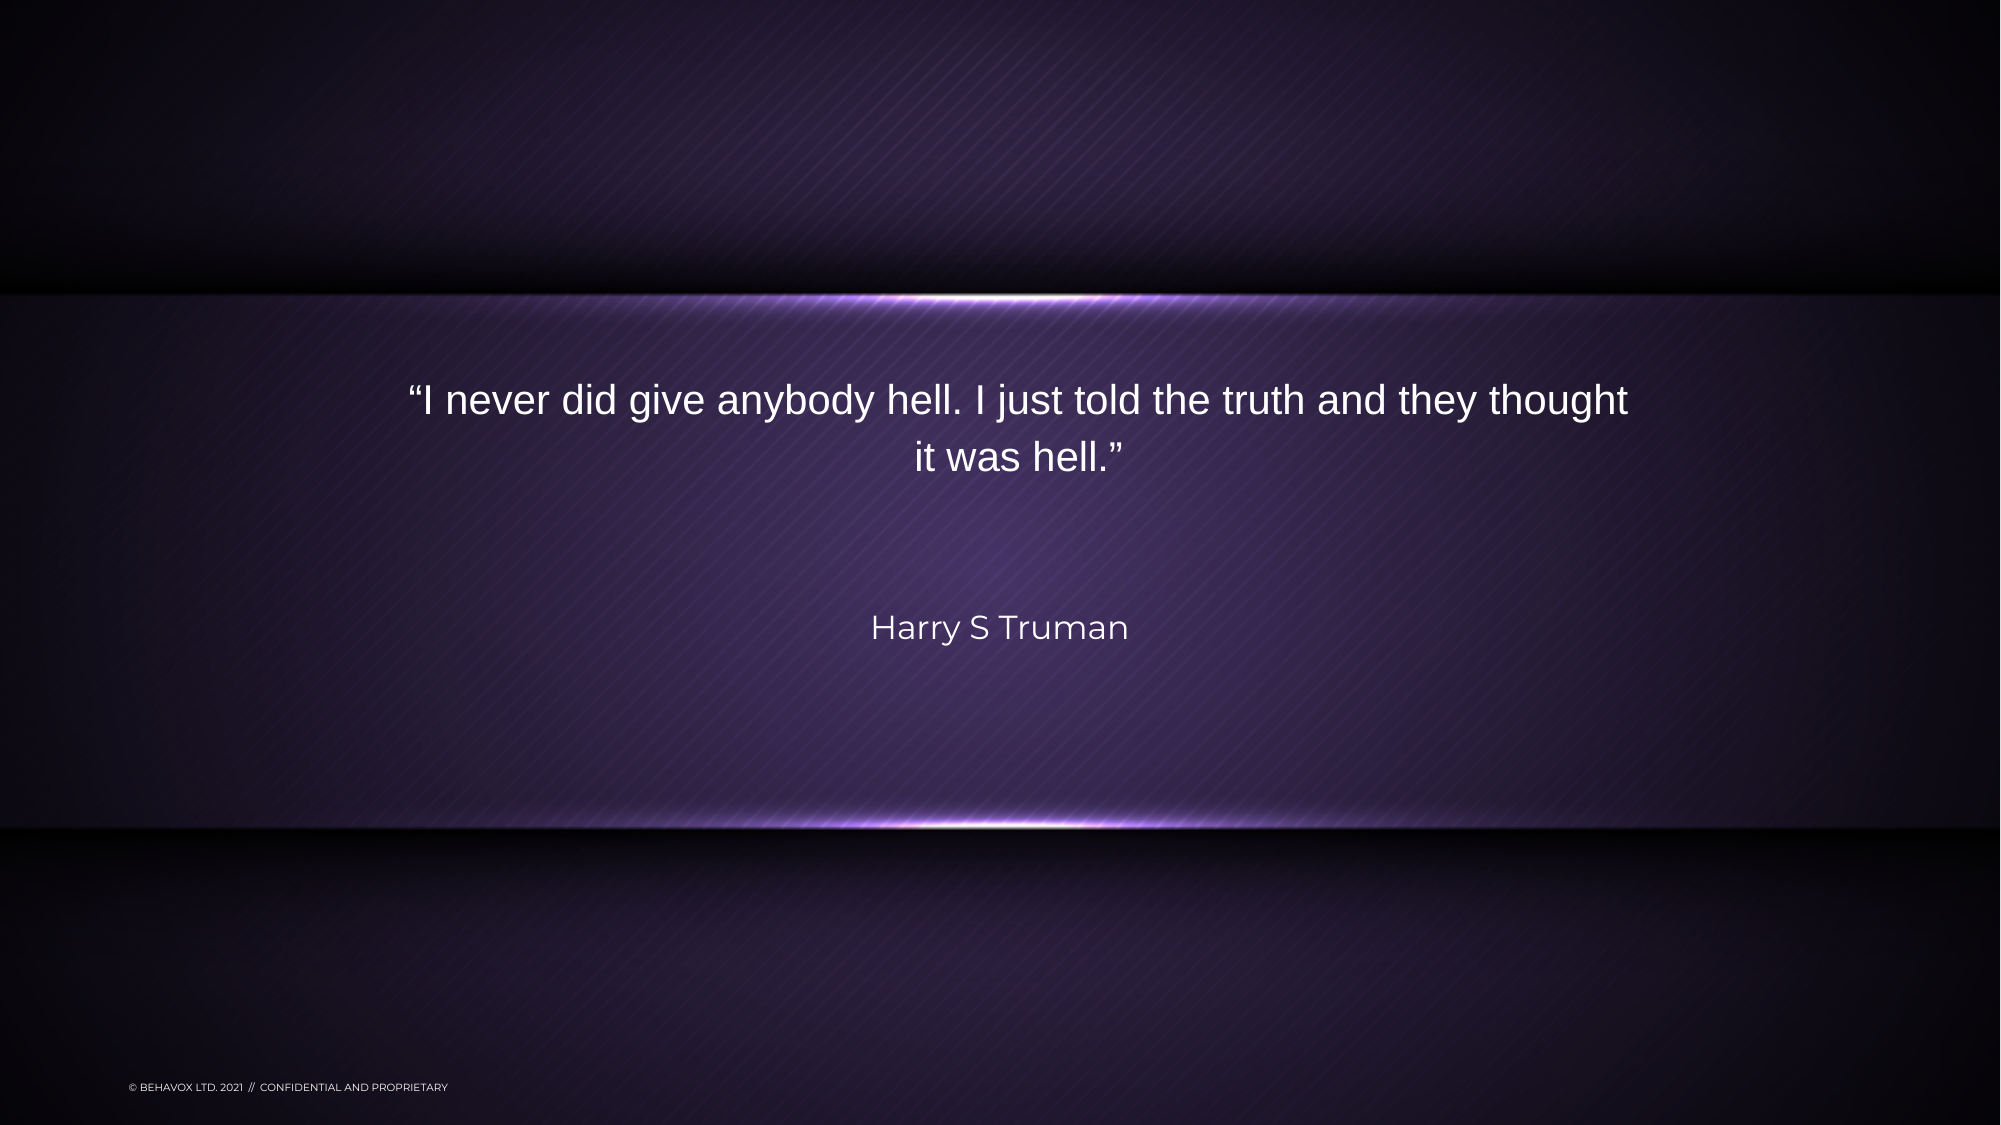

“I never did give anybody hell. I just told the truth and they thought it was hell.”
Harry S Truman